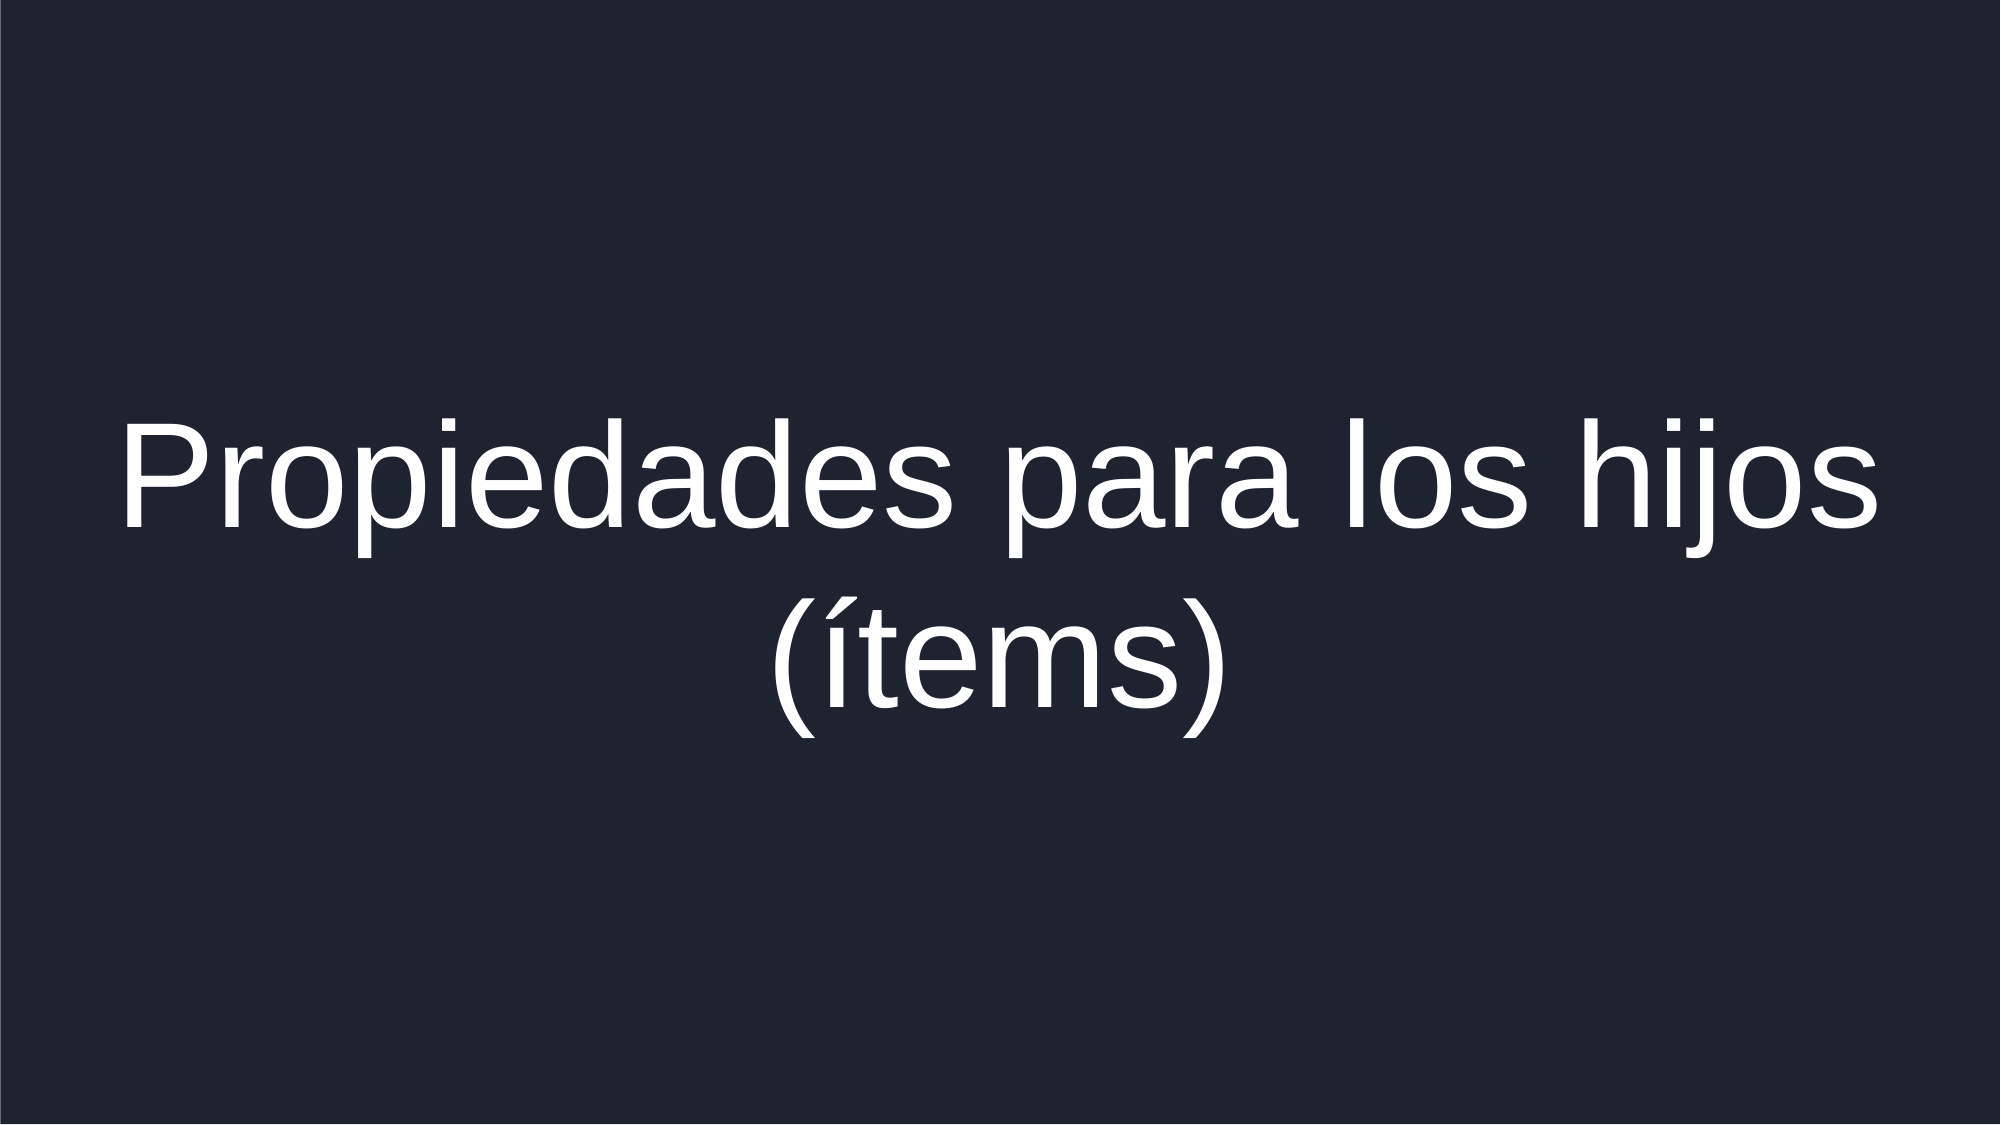

|  |
| --- |
Propiedades para los hijos (ítems)